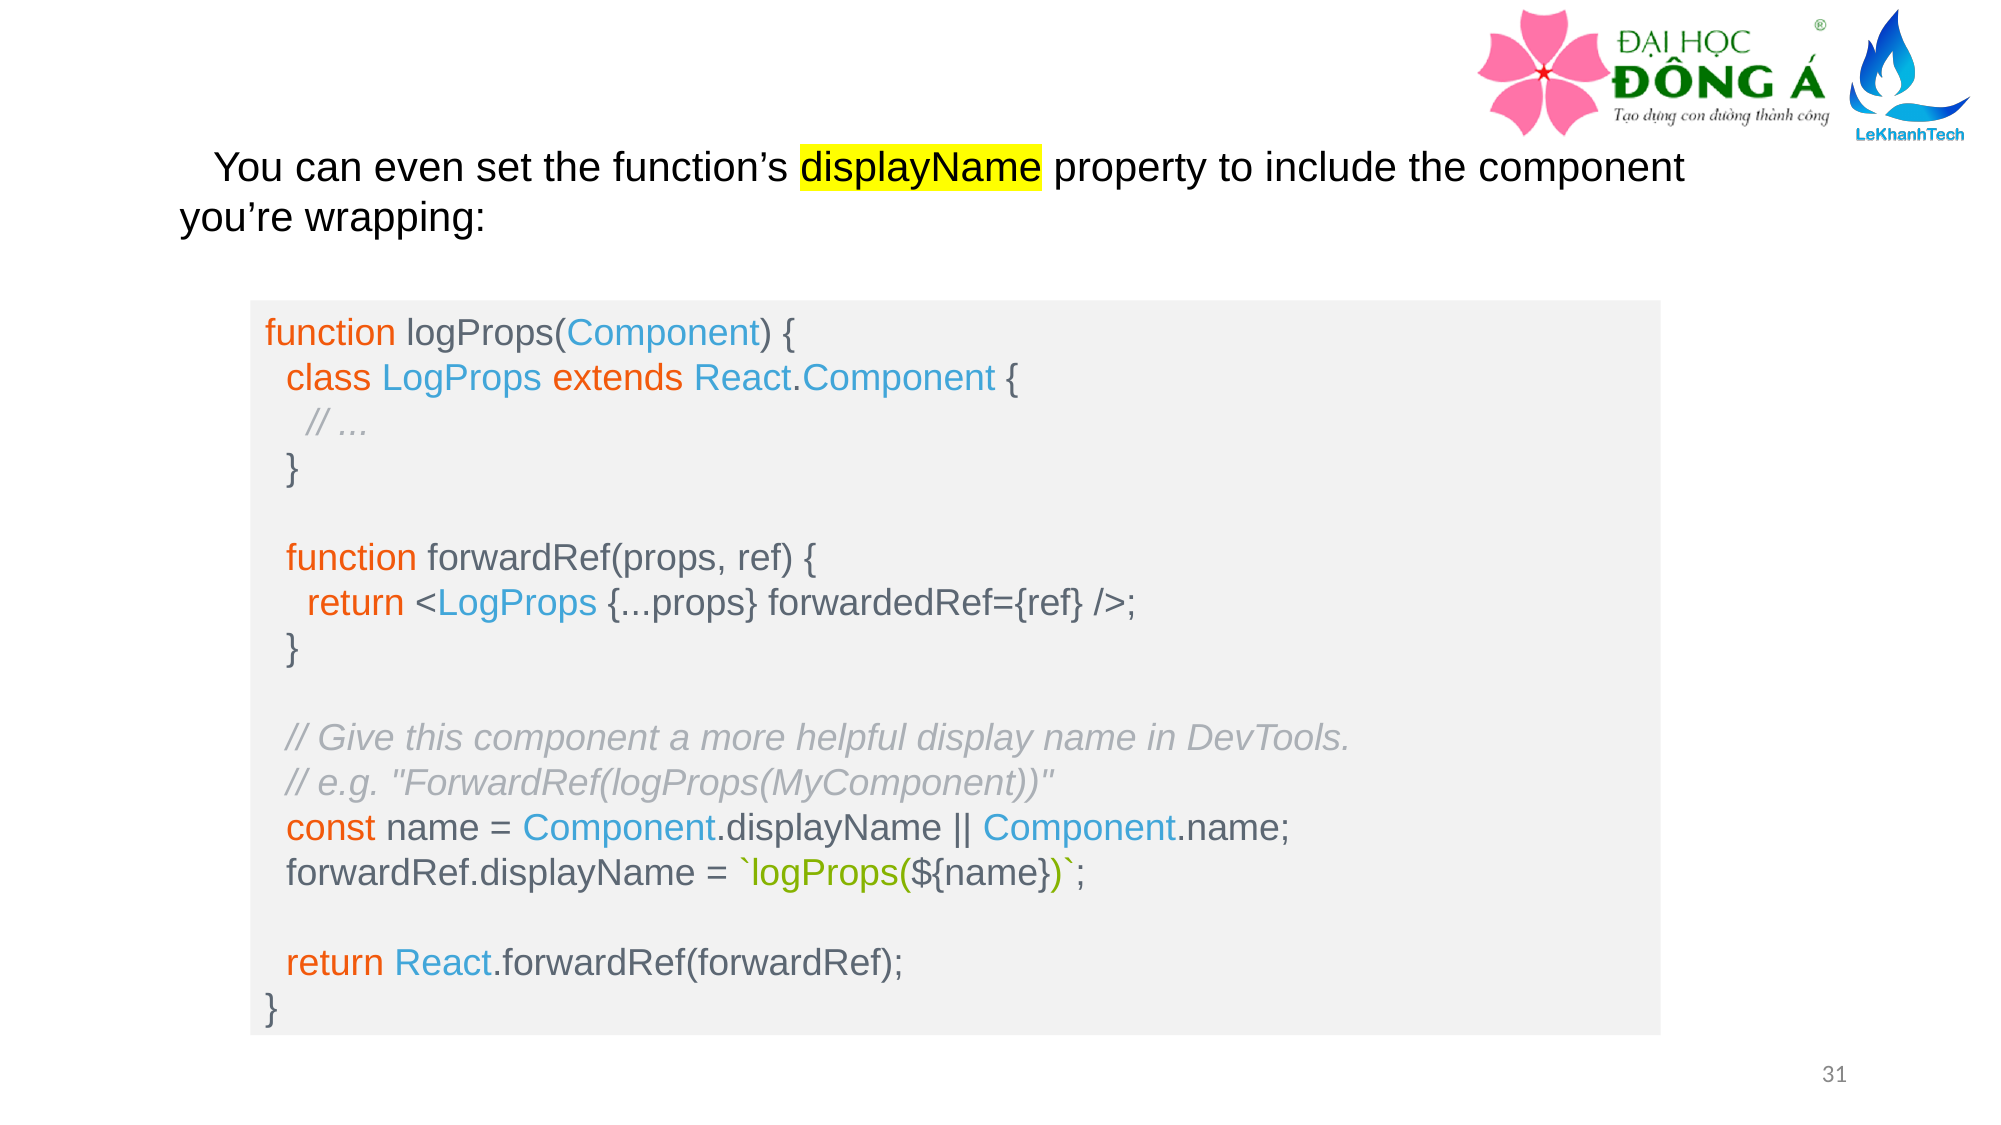

You can even set the function’s displayName property to include the component you’re wrapping:
function logProps(Component) {
  class LogProps extends React.Component {
    // ...
  }
  function forwardRef(props, ref) {
    return <LogProps {...props} forwardedRef={ref} />;
  }
  // Give this component a more helpful display name in DevTools.
  // e.g. "ForwardRef(logProps(MyComponent))"
  const name = Component.displayName || Component.name;
  forwardRef.displayName = `logProps(${name})`;
  return React.forwardRef(forwardRef);
}
31